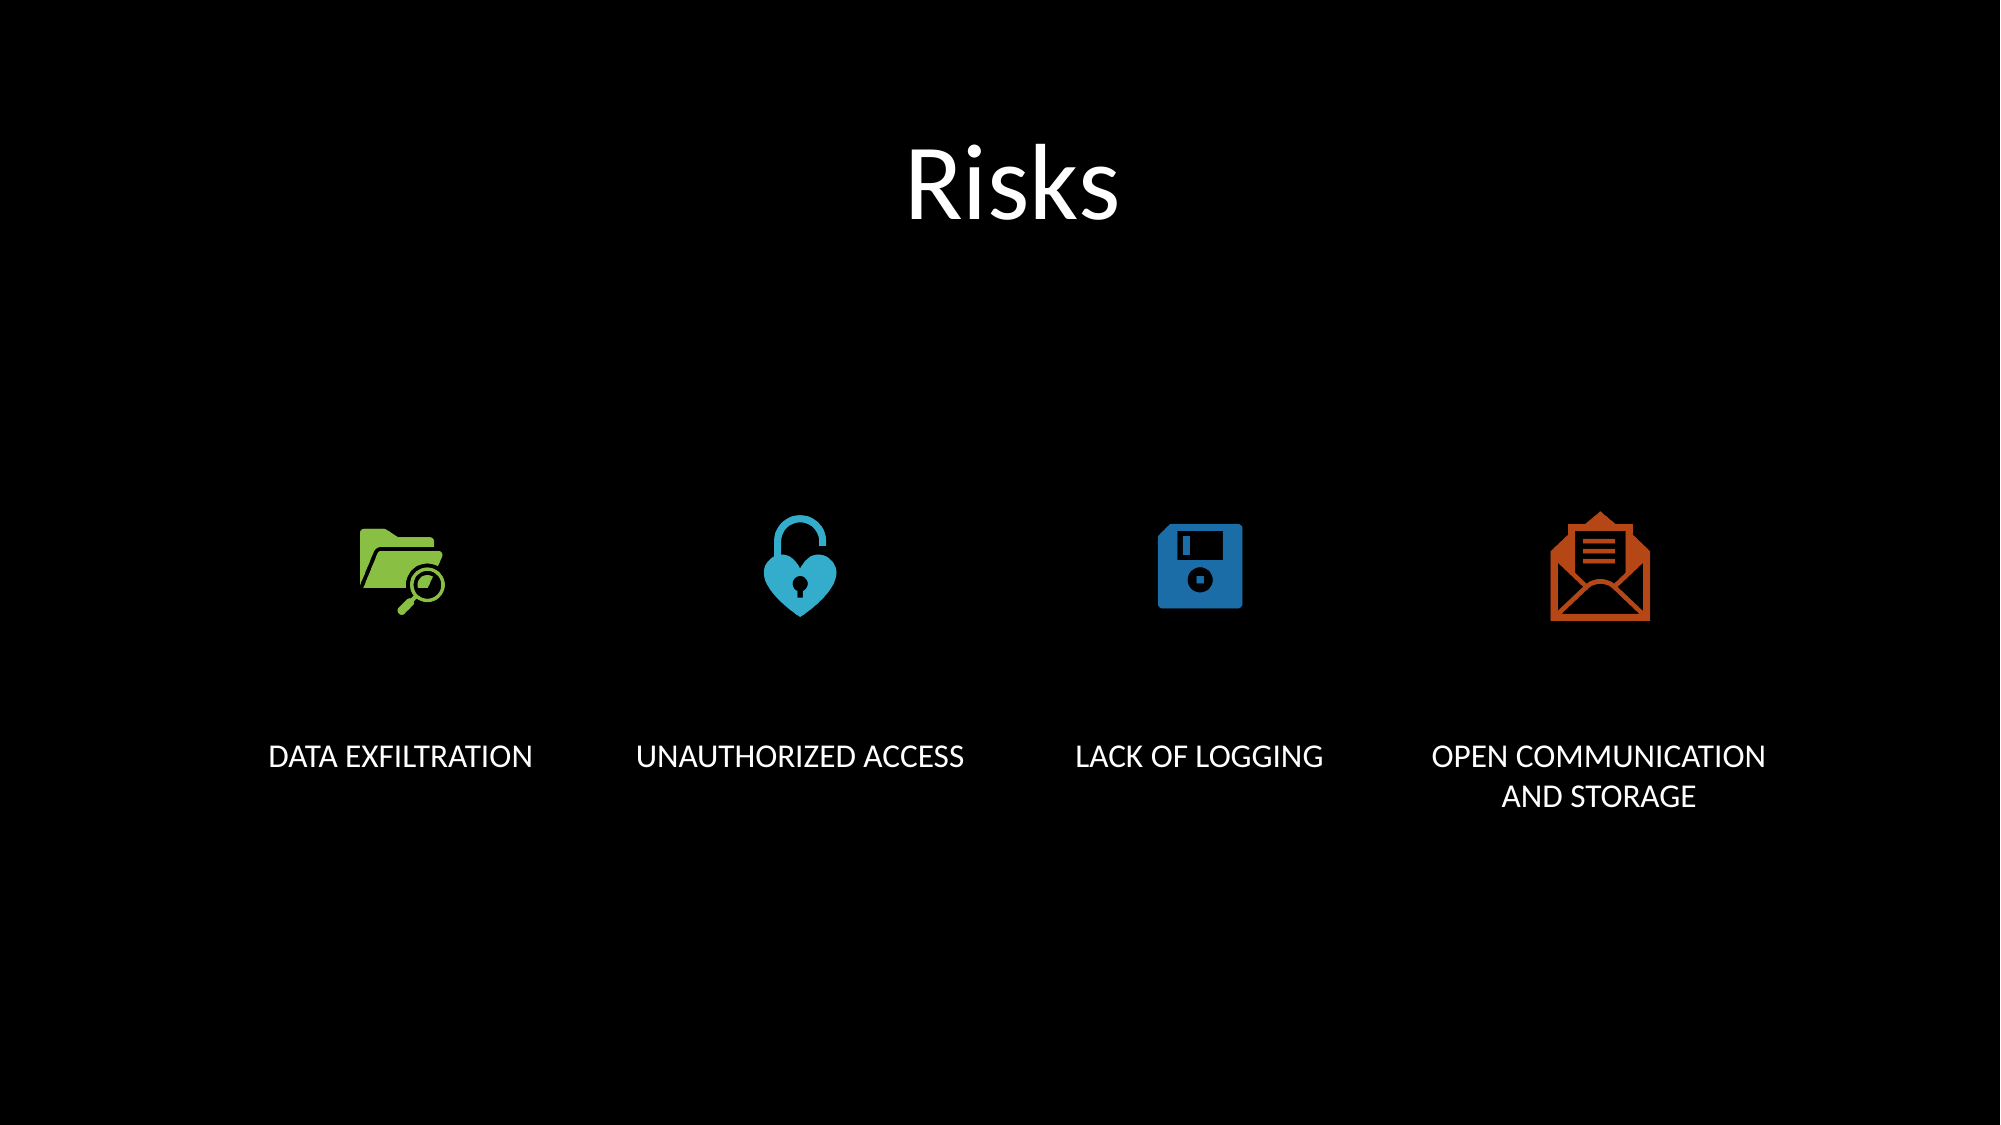

# Risks
Data exfiltration
Unauthorized access
Lack of logging
Open communication and storage